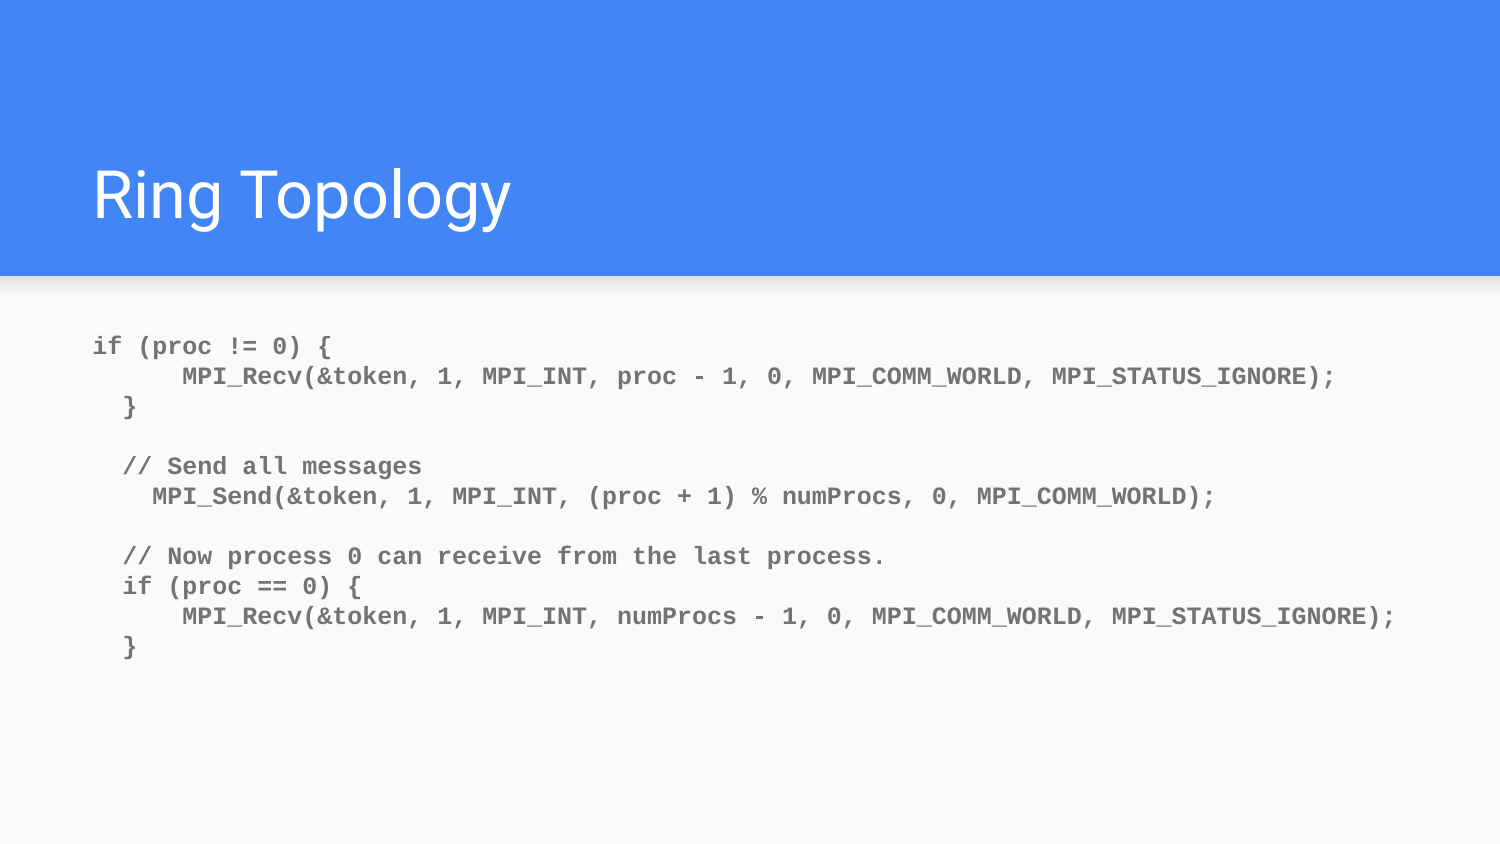

# Ring Topology
if (proc != 0) {
      MPI_Recv(&token, 1, MPI_INT, proc - 1, 0, MPI_COMM_WORLD, MPI_STATUS_IGNORE);
  }

  // Send all messages
    MPI_Send(&token, 1, MPI_INT, (proc + 1) % numProcs, 0, MPI_COMM_WORLD);

  // Now process 0 can receive from the last process.
  if (proc == 0) {
      MPI_Recv(&token, 1, MPI_INT, numProcs - 1, 0, MPI_COMM_WORLD, MPI_STATUS_IGNORE);
  }